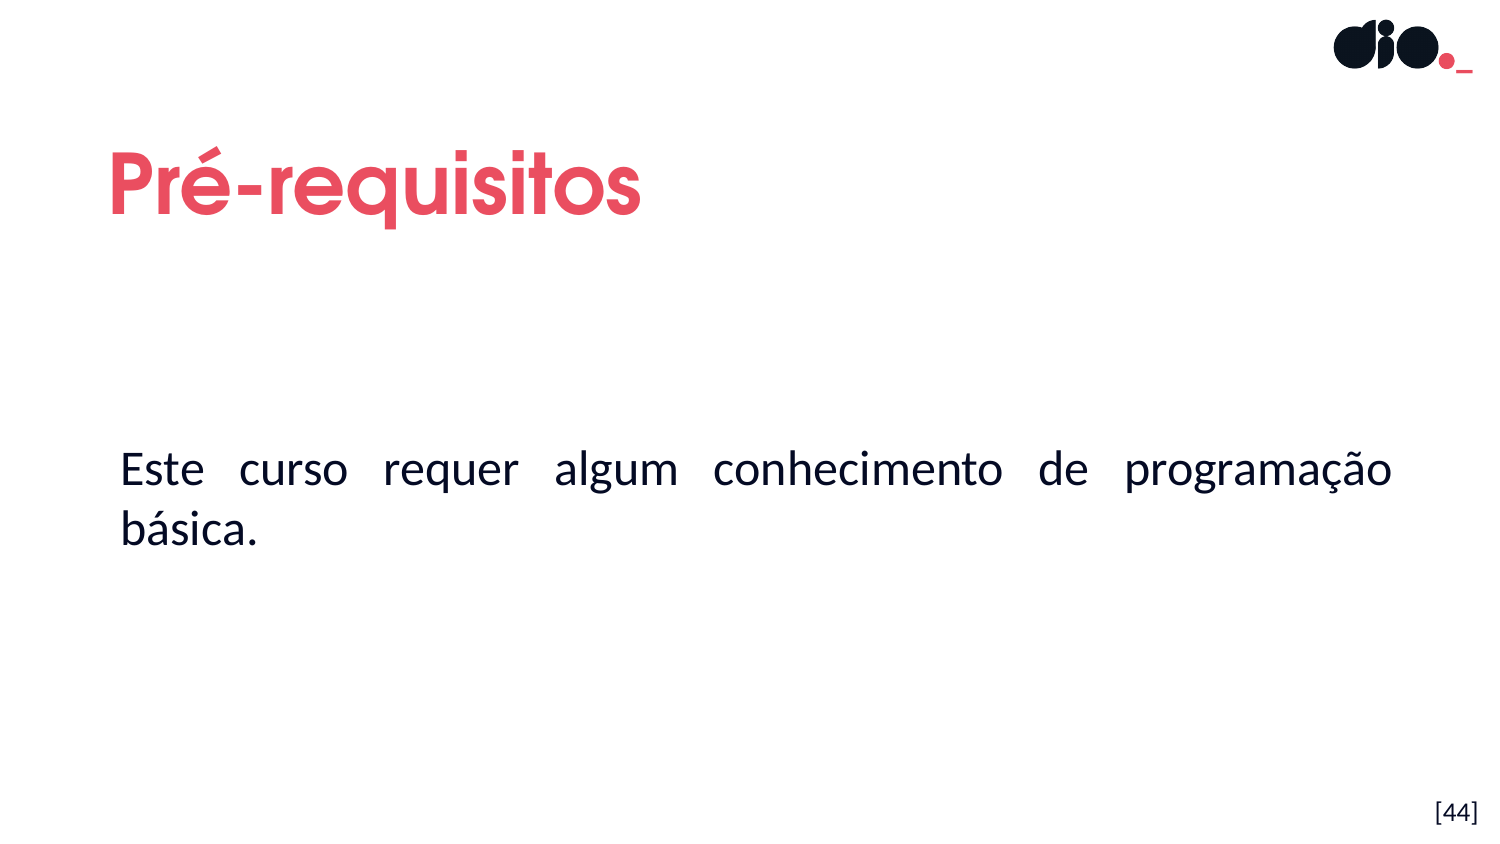

Pré-requisitos
Este curso requer algum conhecimento de programação básica.
[44]